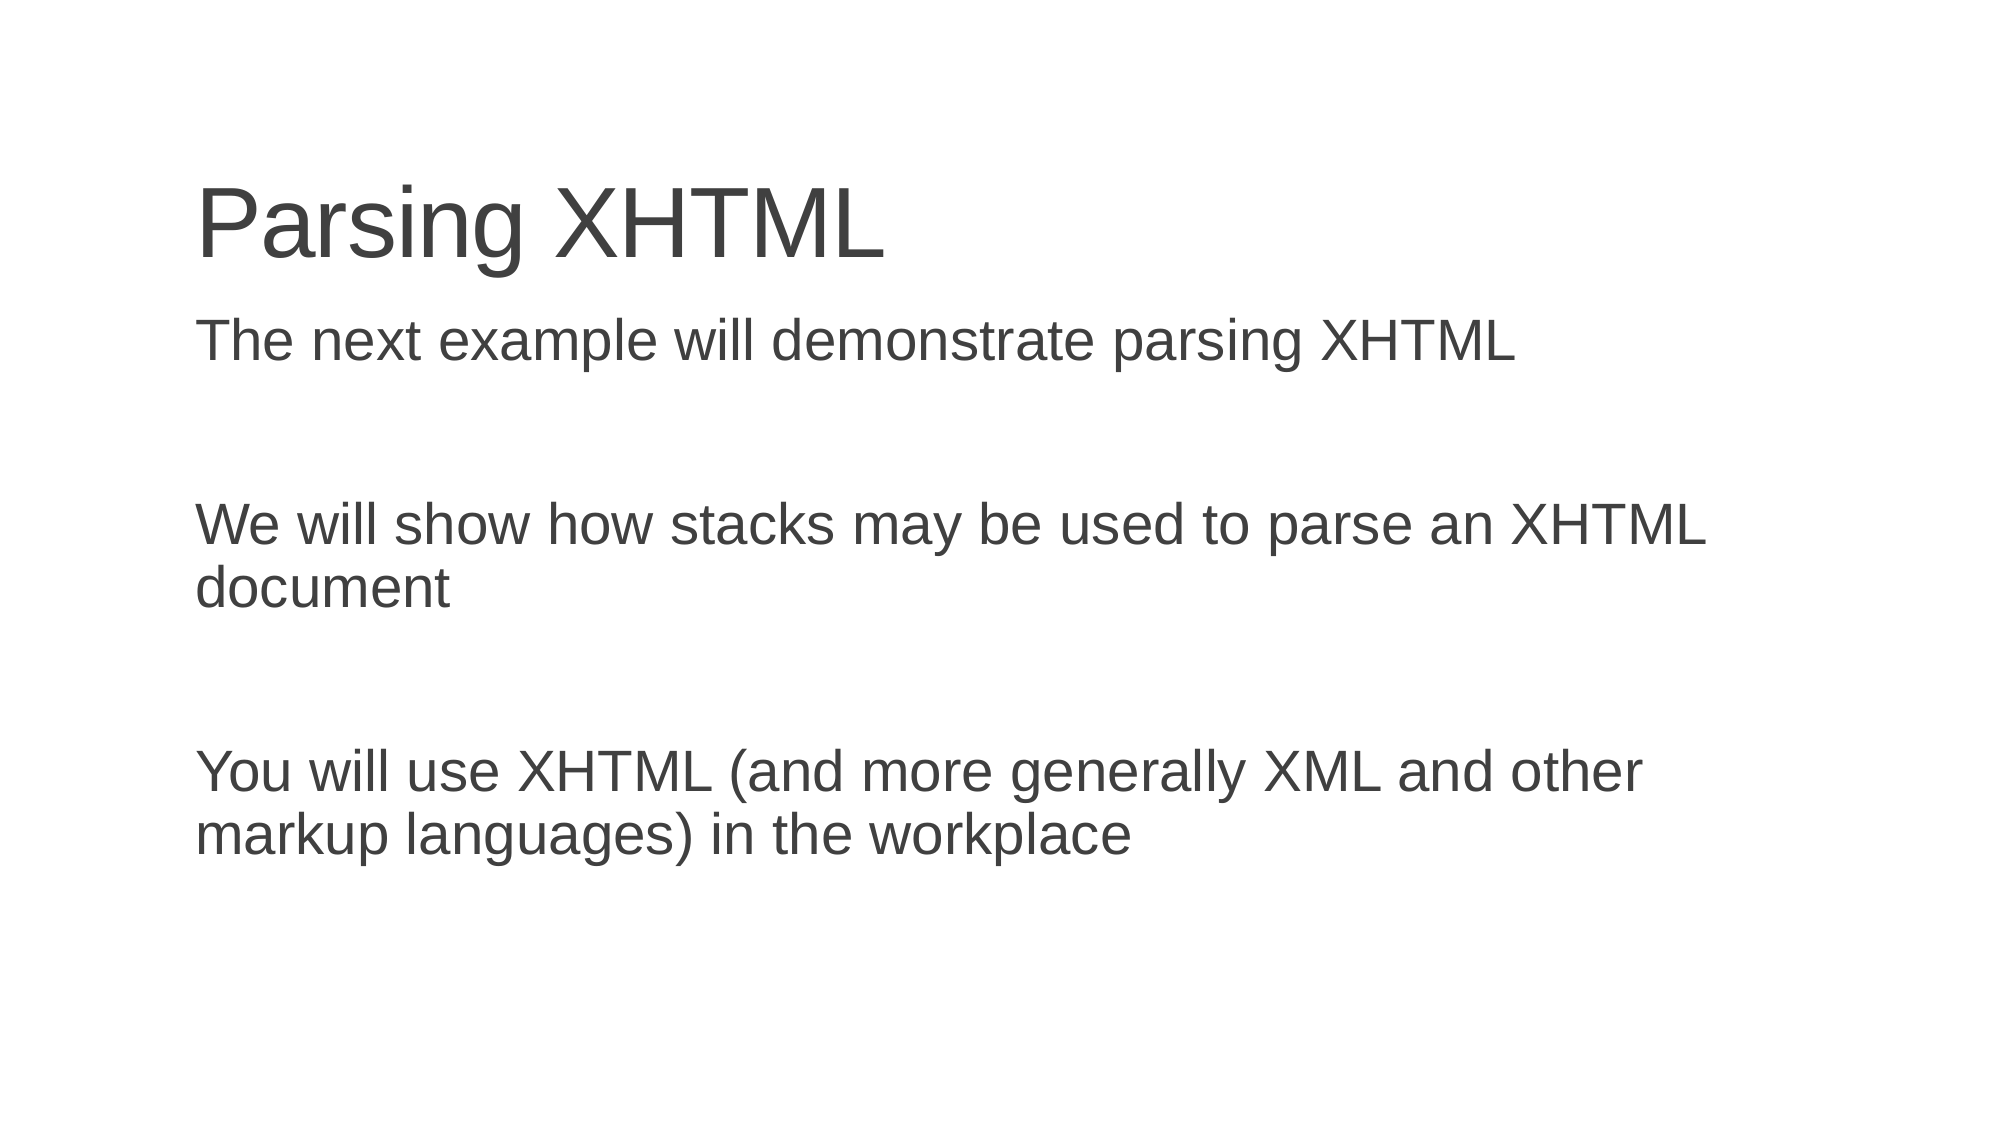

# Parsing XHTML
	The next example will demonstrate parsing XHTML

	We will show how stacks may be used to parse an XHTML document

	You will use XHTML (and more generally XML and other markup languages) in the workplace